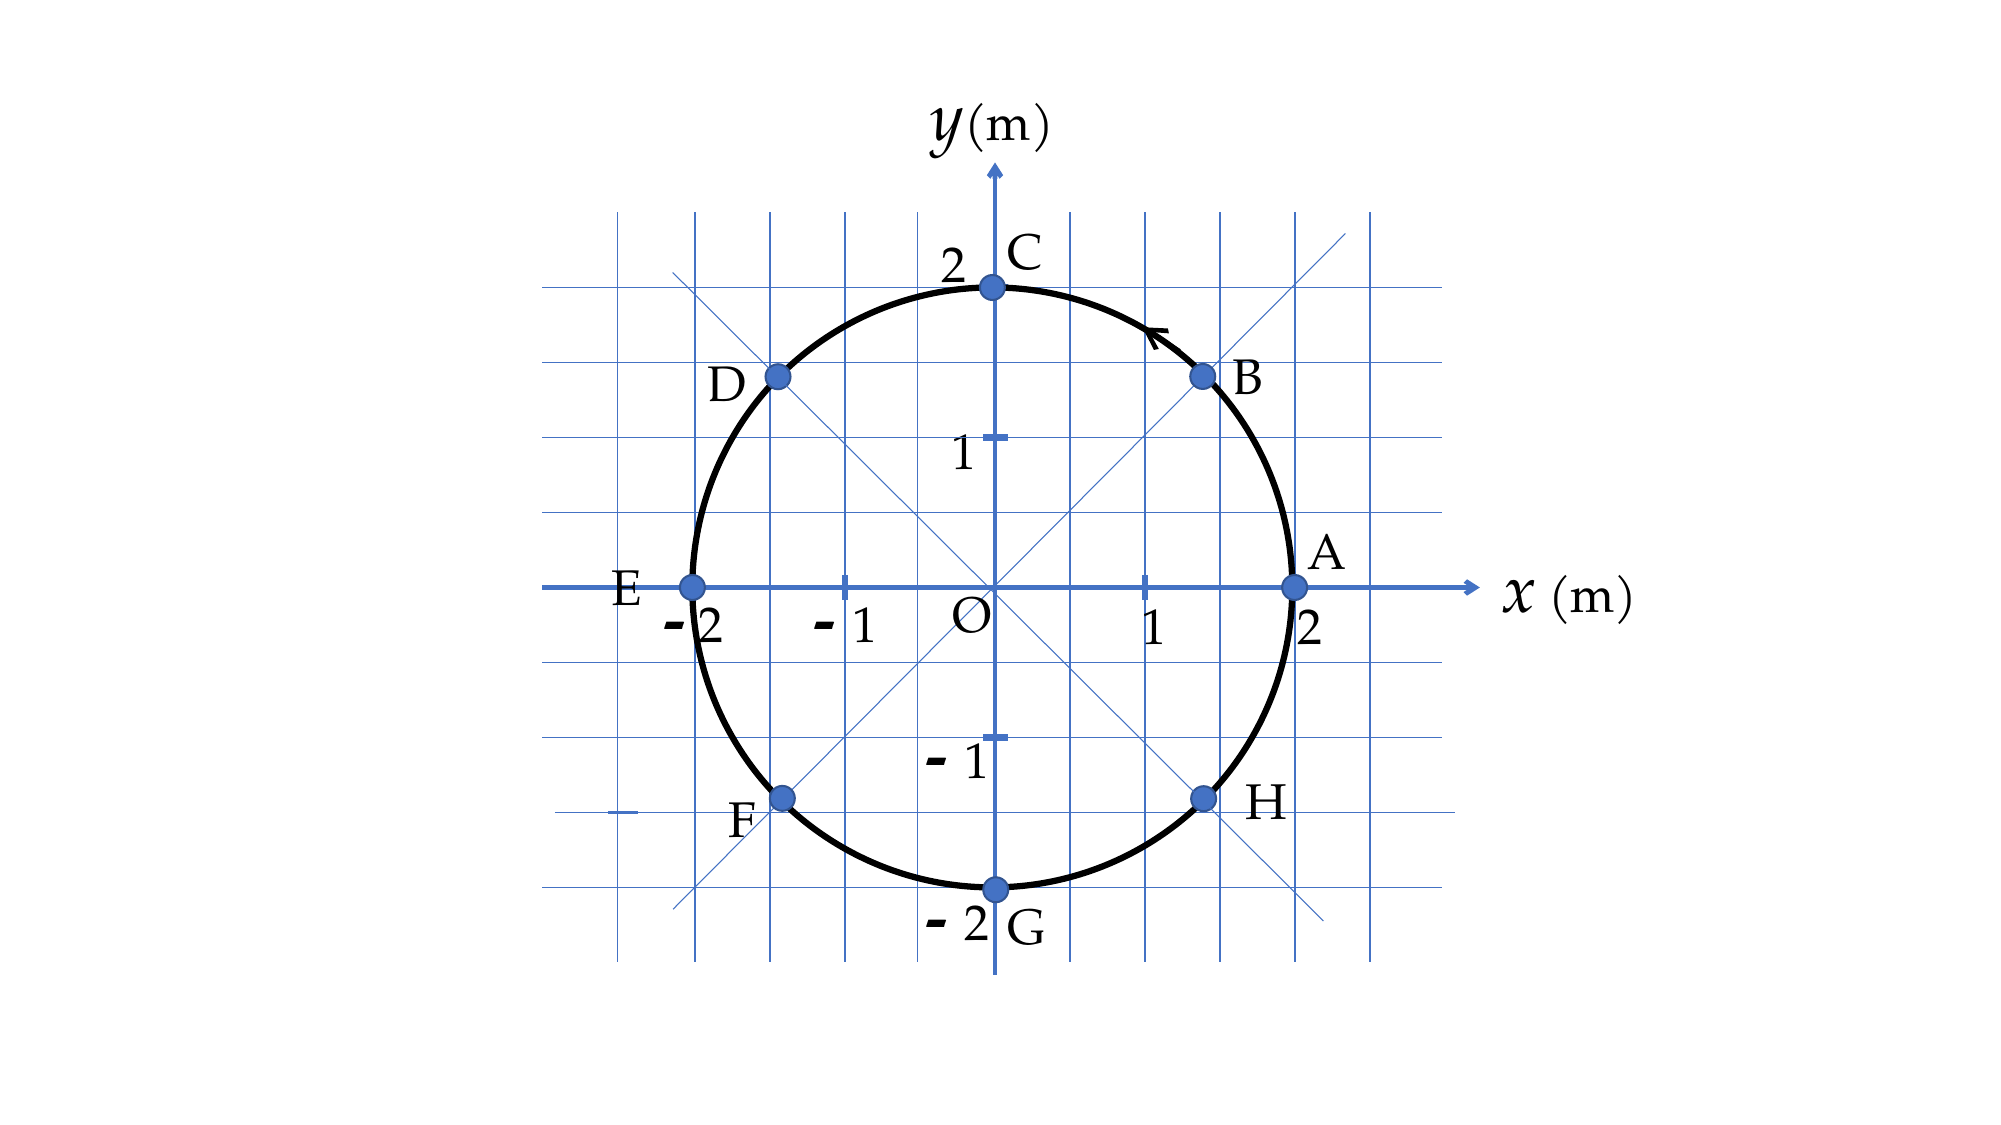

y(m)
C
2

B
D

1
A
x (m)
E
- 2
- 1

O

1
2
- 1
H
F

- 2

G